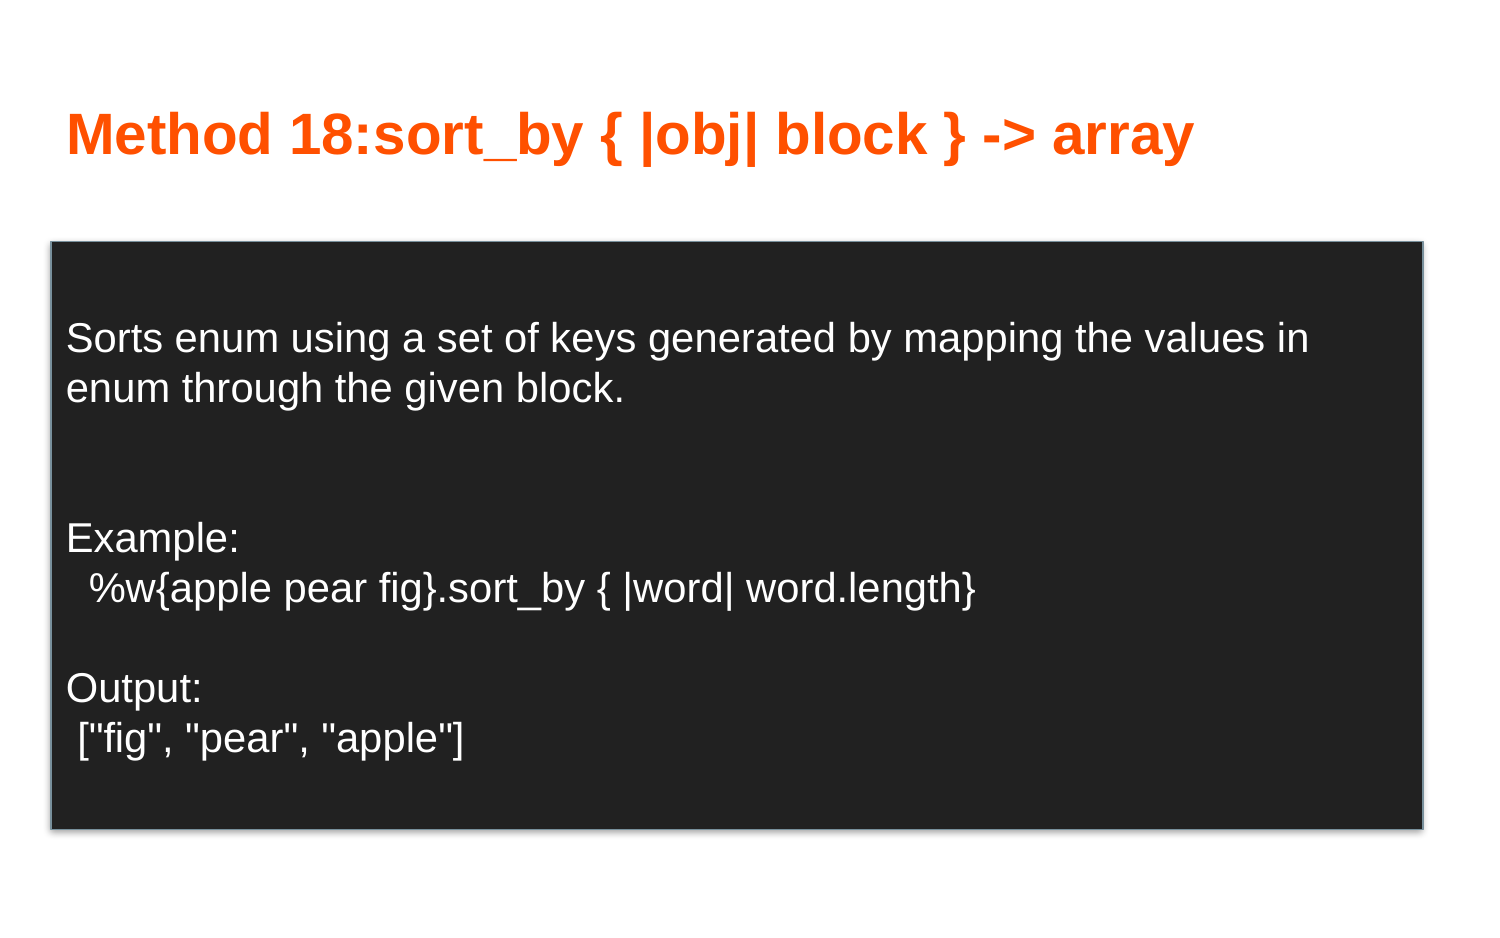

# Method 18:sort_by { |obj| block } -> array
Sorts enum using a set of keys generated by mapping the values in enum through the given block.

Example:
  %w{apple pear fig}.sort_by { |word| word.length}

Output:
 ["fig", "pear", "apple"]